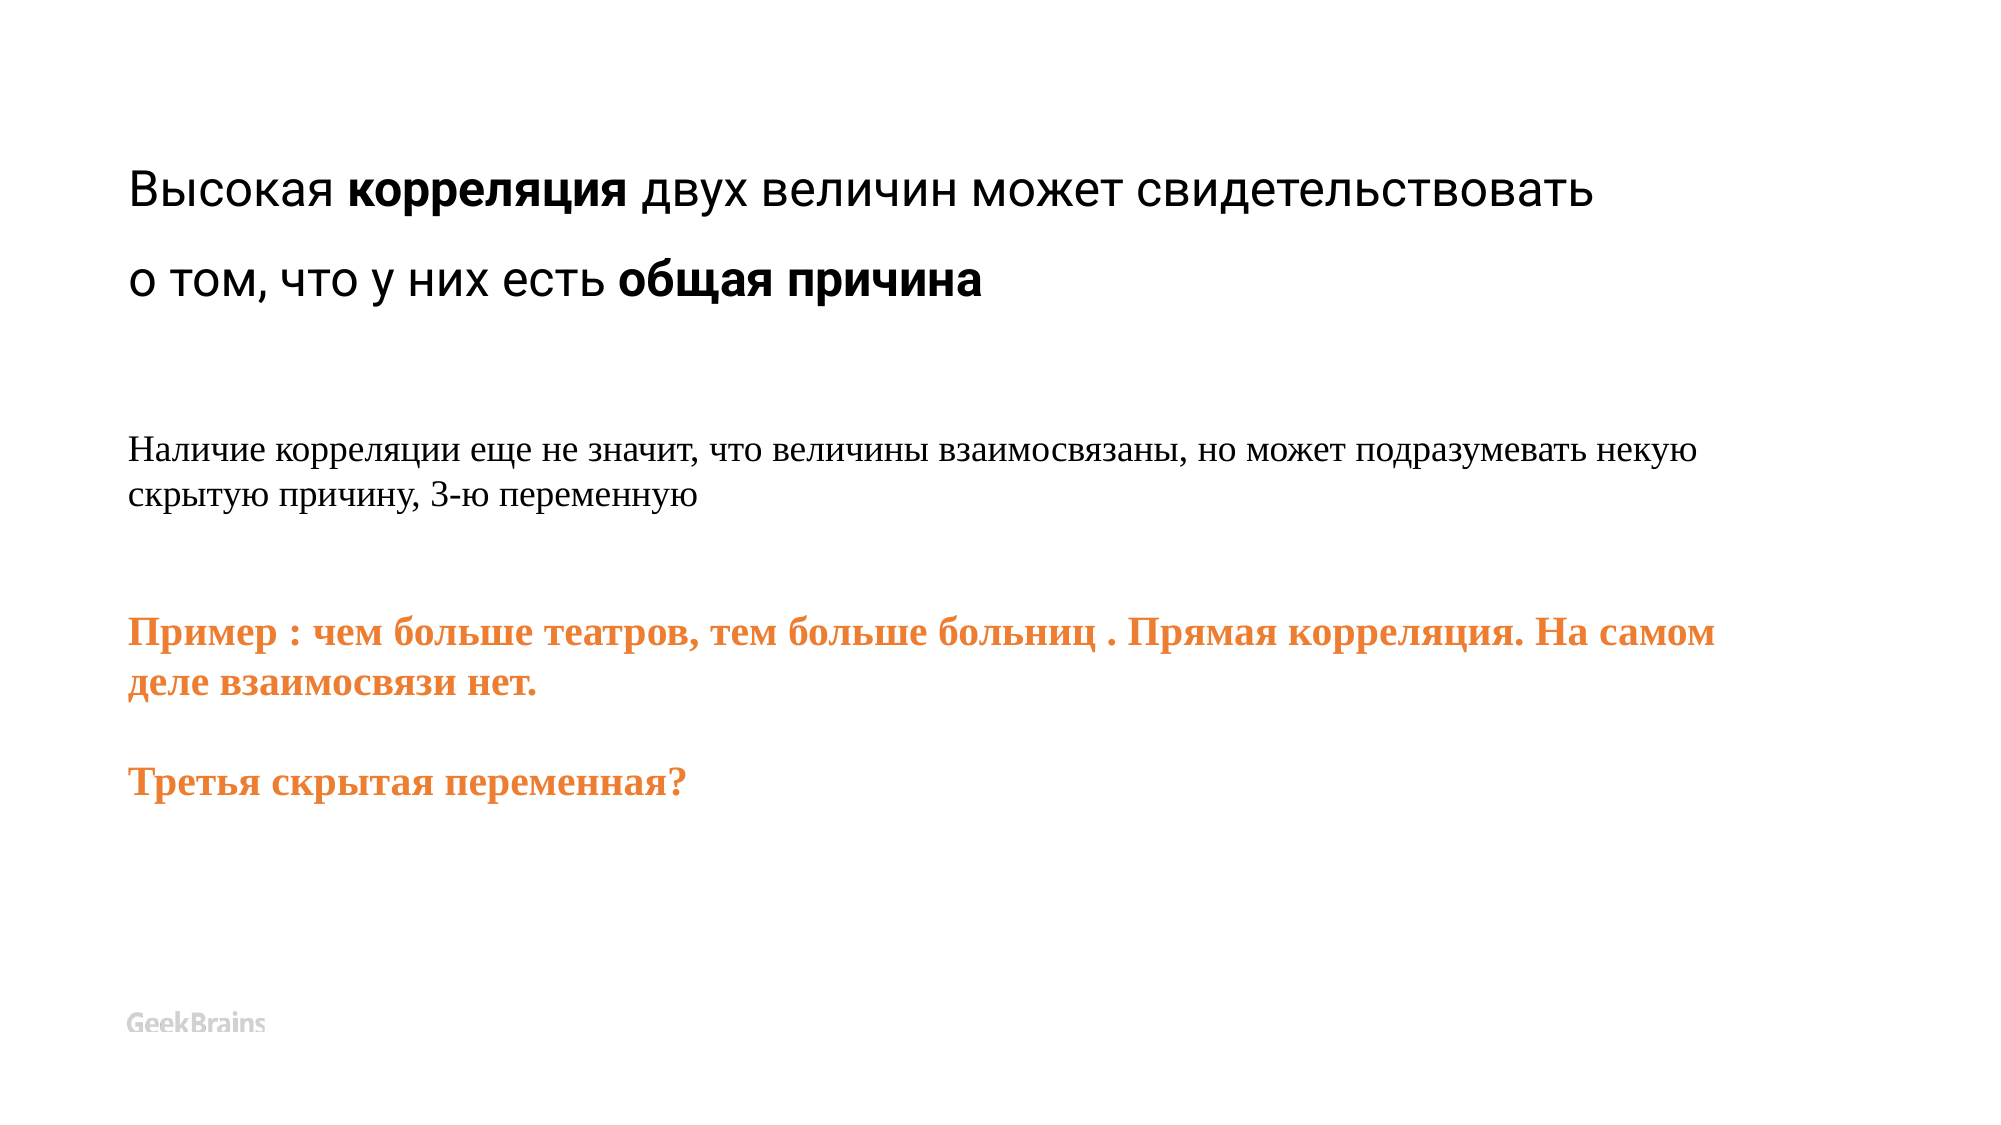

# Высокая корреляция двух величин может свидетельствовать о том, что у них есть общая причина
Наличие корреляции еще не значит, что величины взаимосвязаны, но может подразумевать некую скрытую причину, 3-ю переменную

Пример : чем больше театров, тем больше больниц . Прямая корреляция. На самом деле взаимосвязи нет.

Третья скрытая переменная?